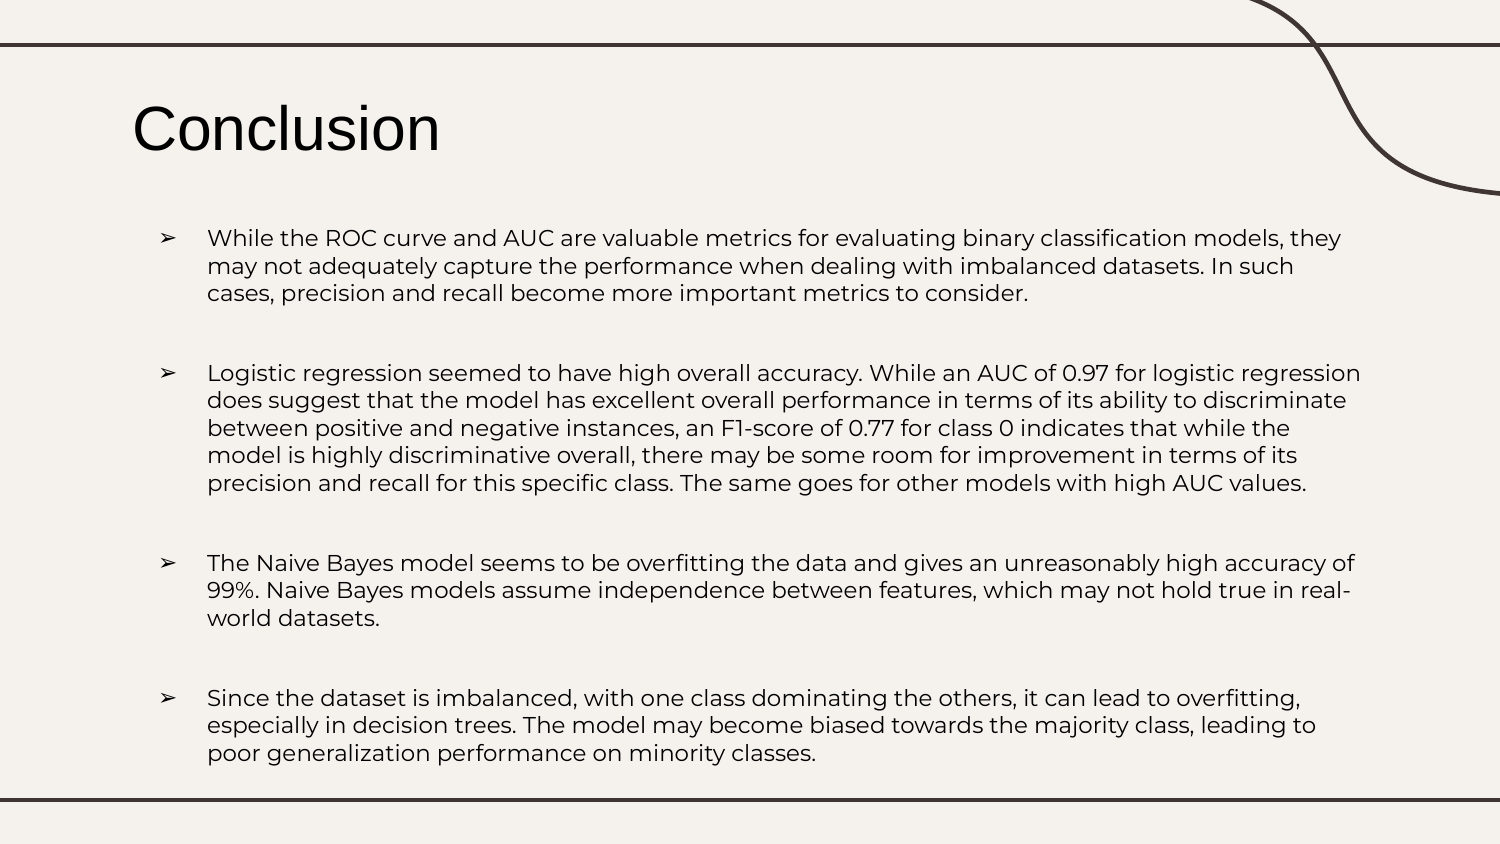

# Conclusion
While the ROC curve and AUC are valuable metrics for evaluating binary classification models, they may not adequately capture the performance when dealing with imbalanced datasets. In such cases, precision and recall become more important metrics to consider.

Logistic regression seemed to have high overall accuracy. While an AUC of 0.97 for logistic regression does suggest that the model has excellent overall performance in terms of its ability to discriminate between positive and negative instances, an F1-score of 0.77 for class 0 indicates that while the model is highly discriminative overall, there may be some room for improvement in terms of its precision and recall for this specific class. The same goes for other models with high AUC values.

The Naive Bayes model seems to be overfitting the data and gives an unreasonably high accuracy of 99%. Naive Bayes models assume independence between features, which may not hold true in real-world datasets.

Since the dataset is imbalanced, with one class dominating the others, it can lead to overfitting, especially in decision trees. The model may become biased towards the majority class, leading to poor generalization performance on minority classes.